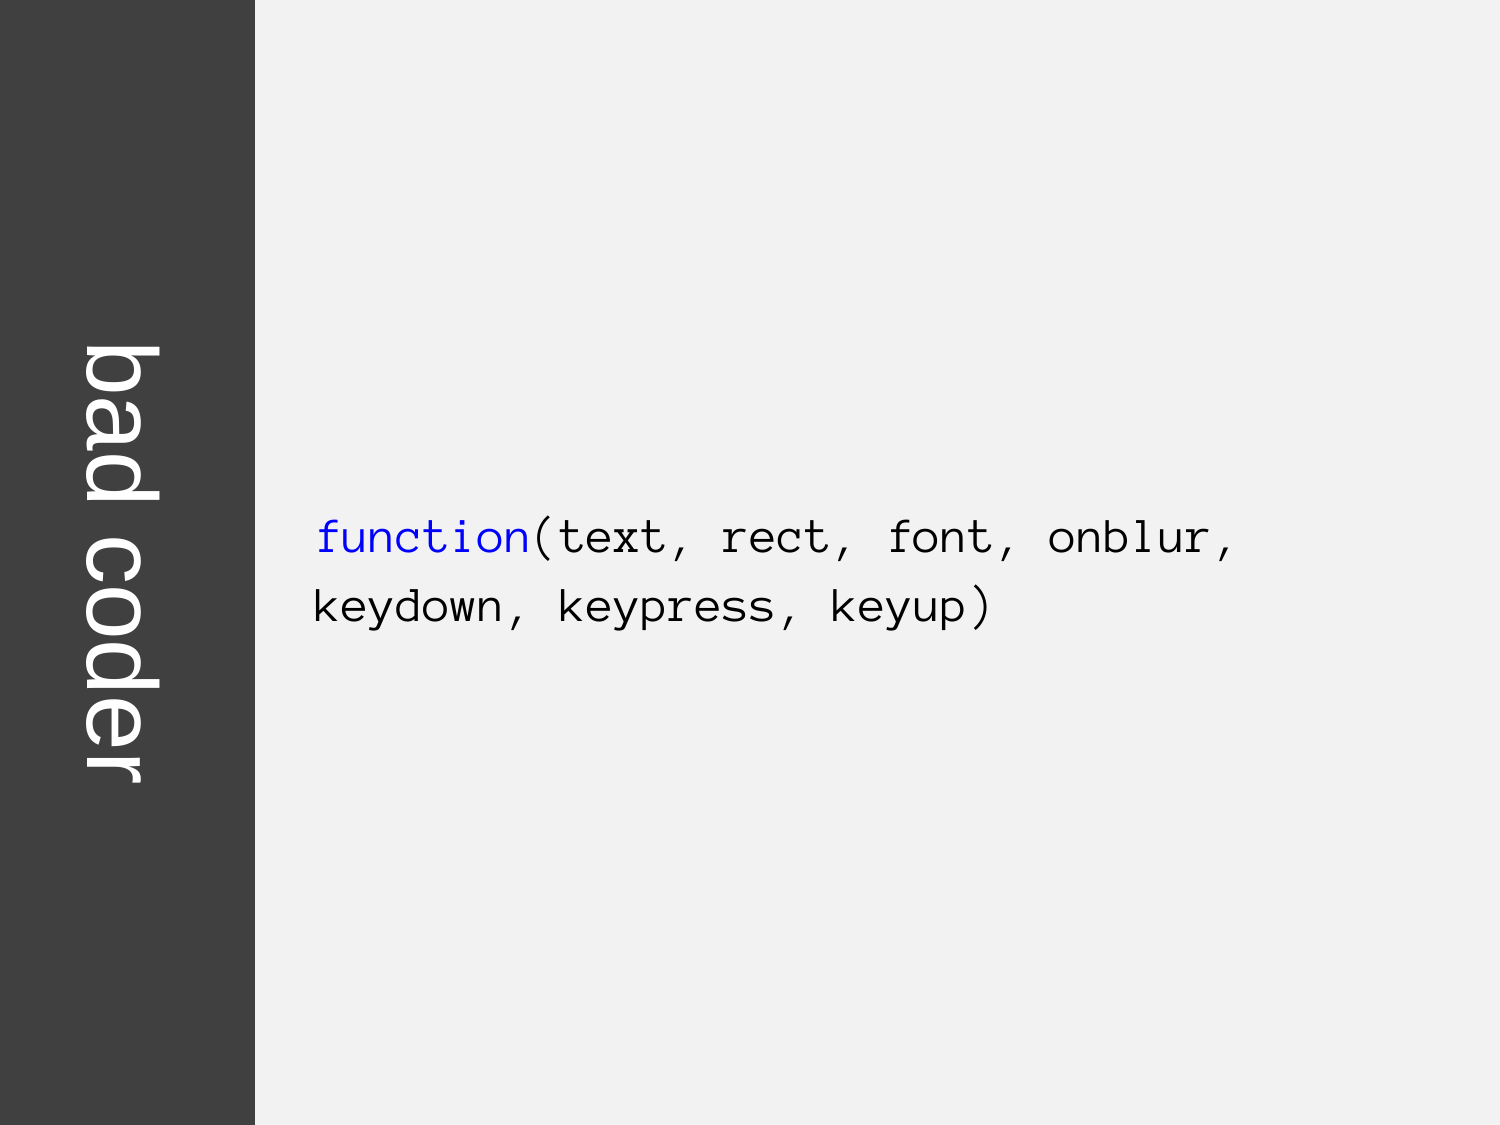

function(text, rect, font, onblur, 	keydown, keypress, keyup)